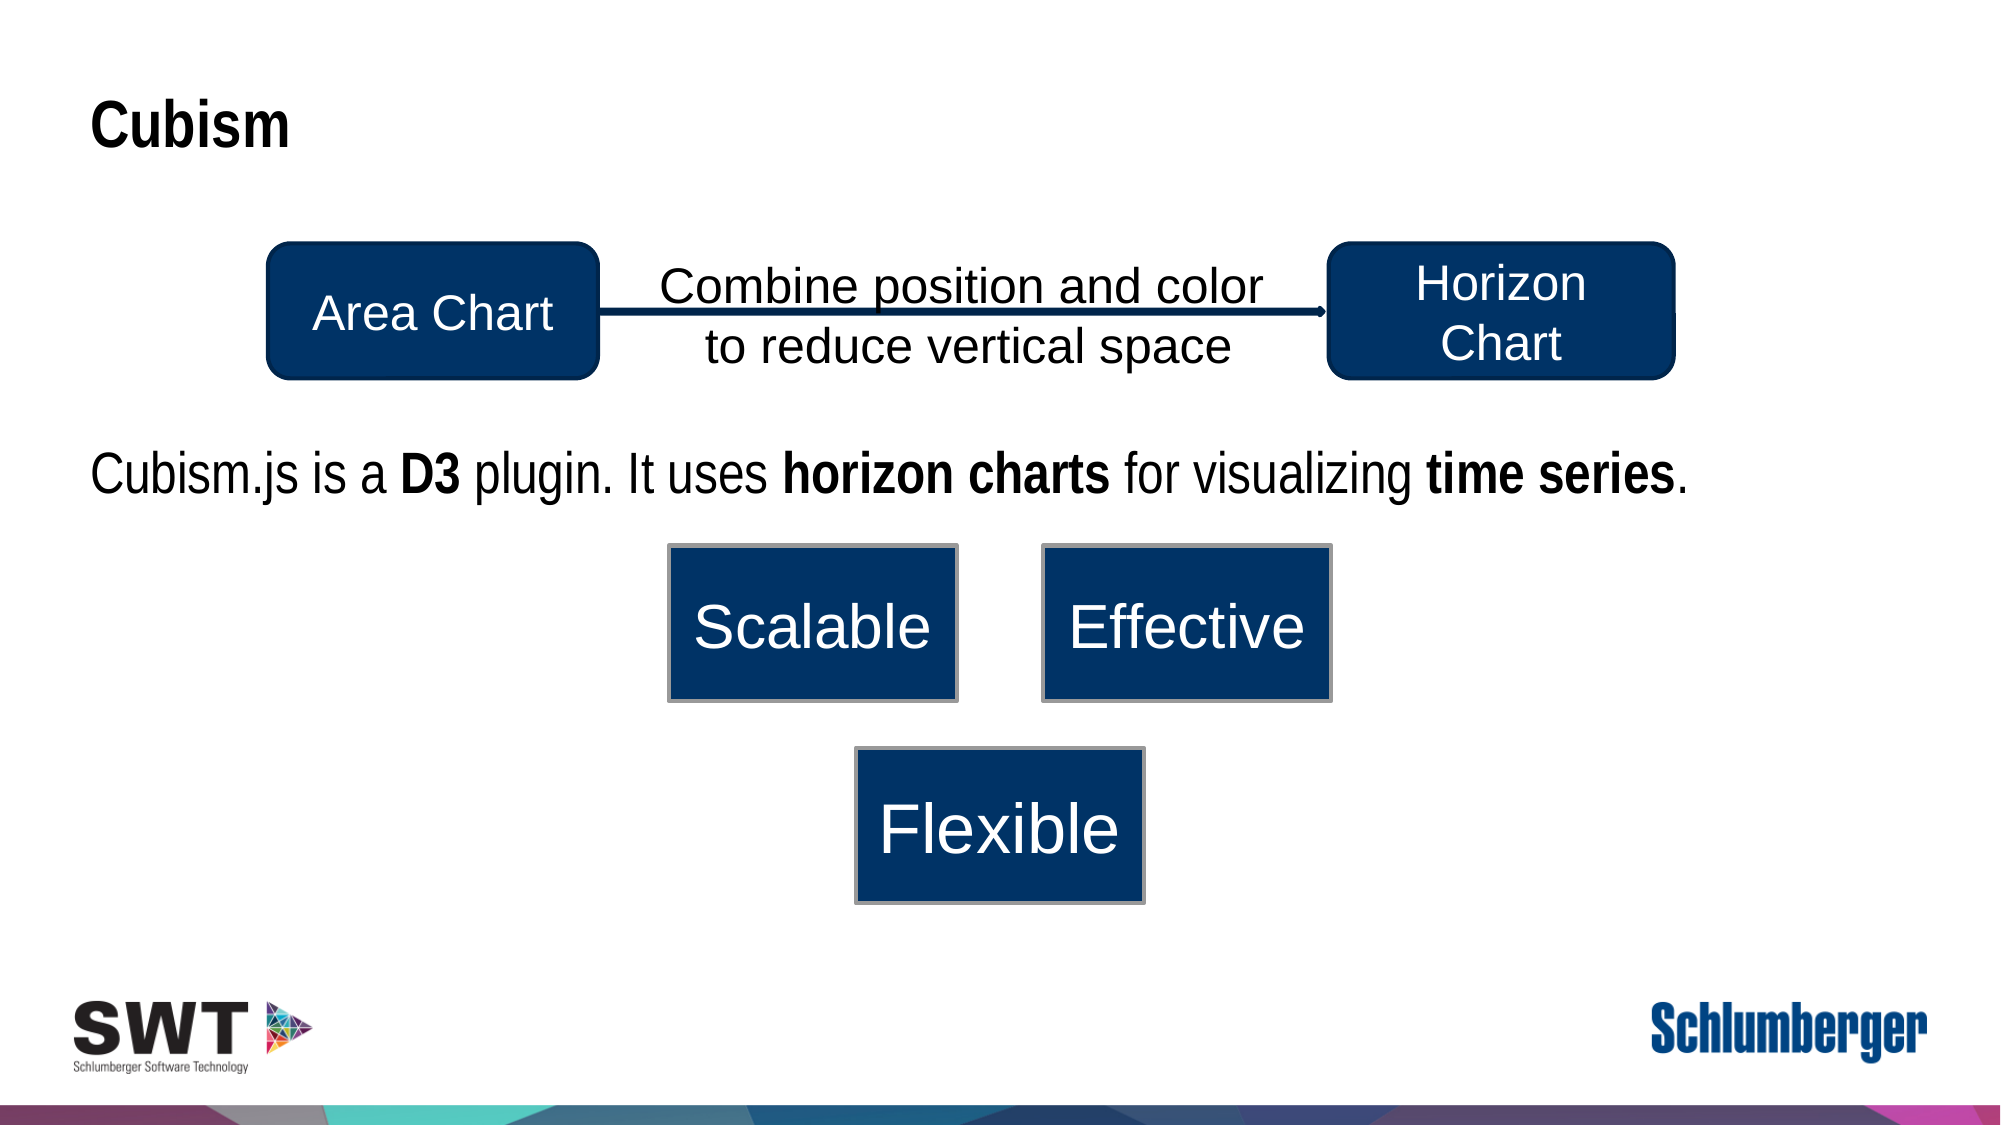

# Cubism

Cubism.js is a D3 plugin. It uses horizon charts for visualizing time series.

Area Chart
Horizon Chart
Combine position and color
to reduce vertical space

Scalable
Effective
Flexible